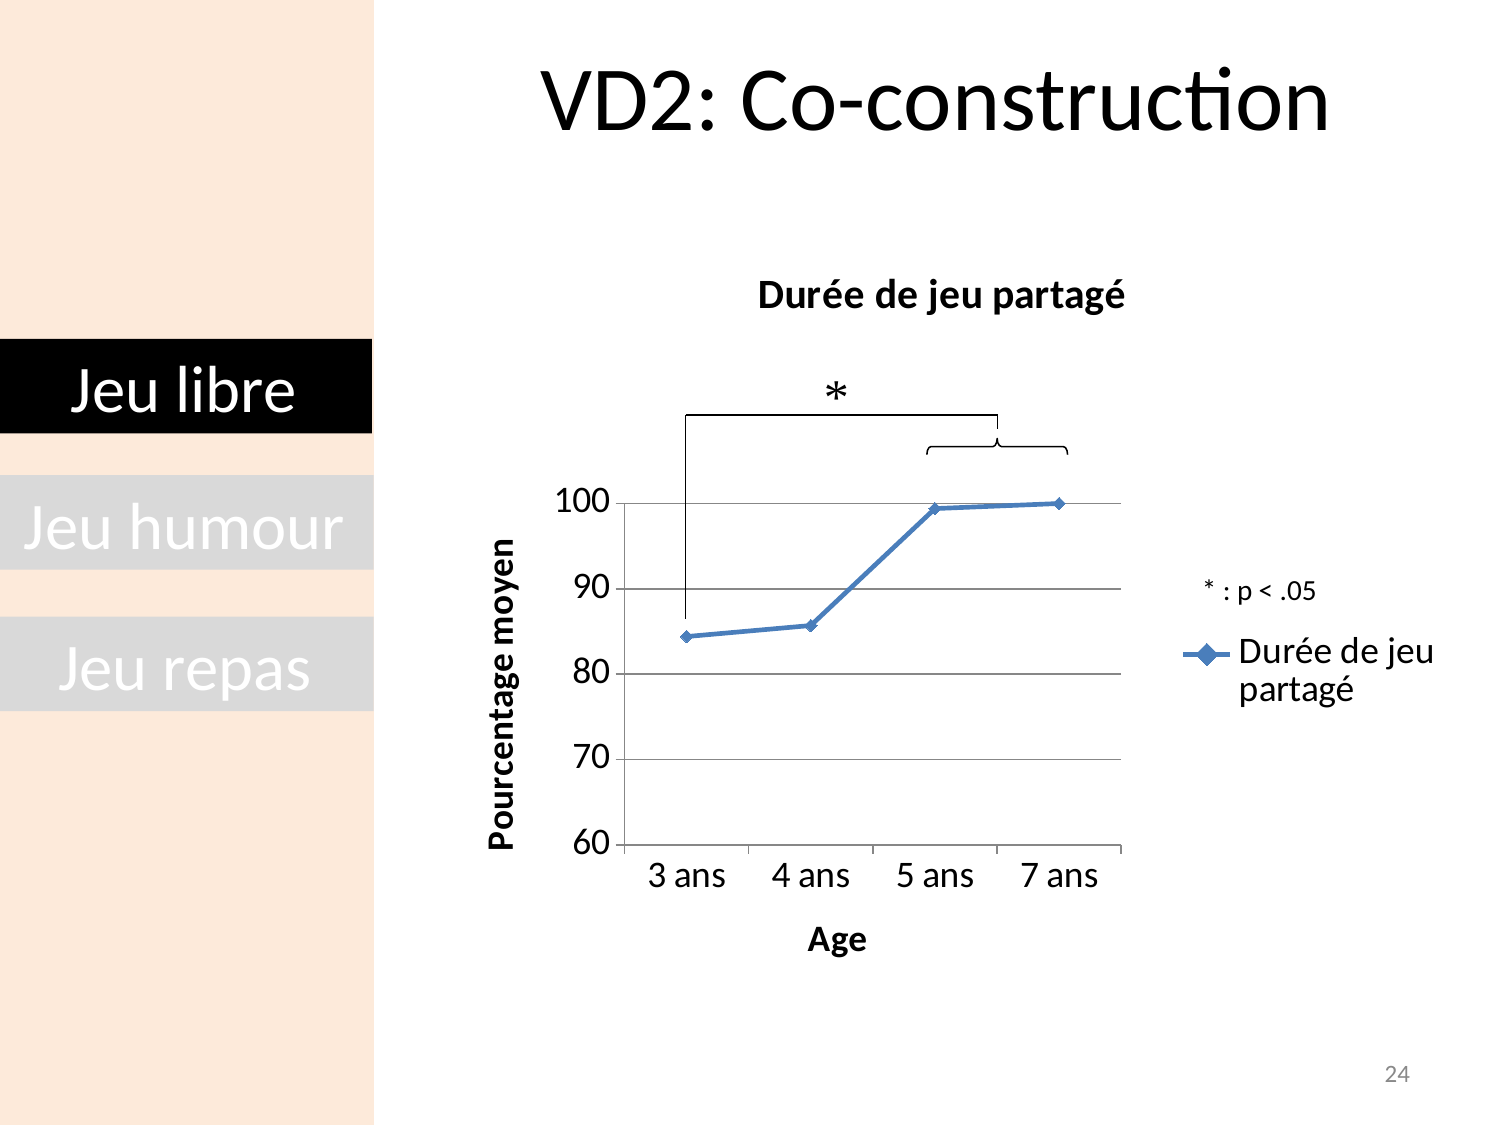

# VD2: Co-construction

### Chart: Durée de jeu partagé

| Category | Durée de jeu partagé |
|---|---|
| 3 ans | 84.4 |
| 4 ans | 85.7 |
| 5 ans | 99.4 |
| 7 ans | 100.0 |
Jeu libre
Jeu humour
* : p < .05
Jeu repas
24